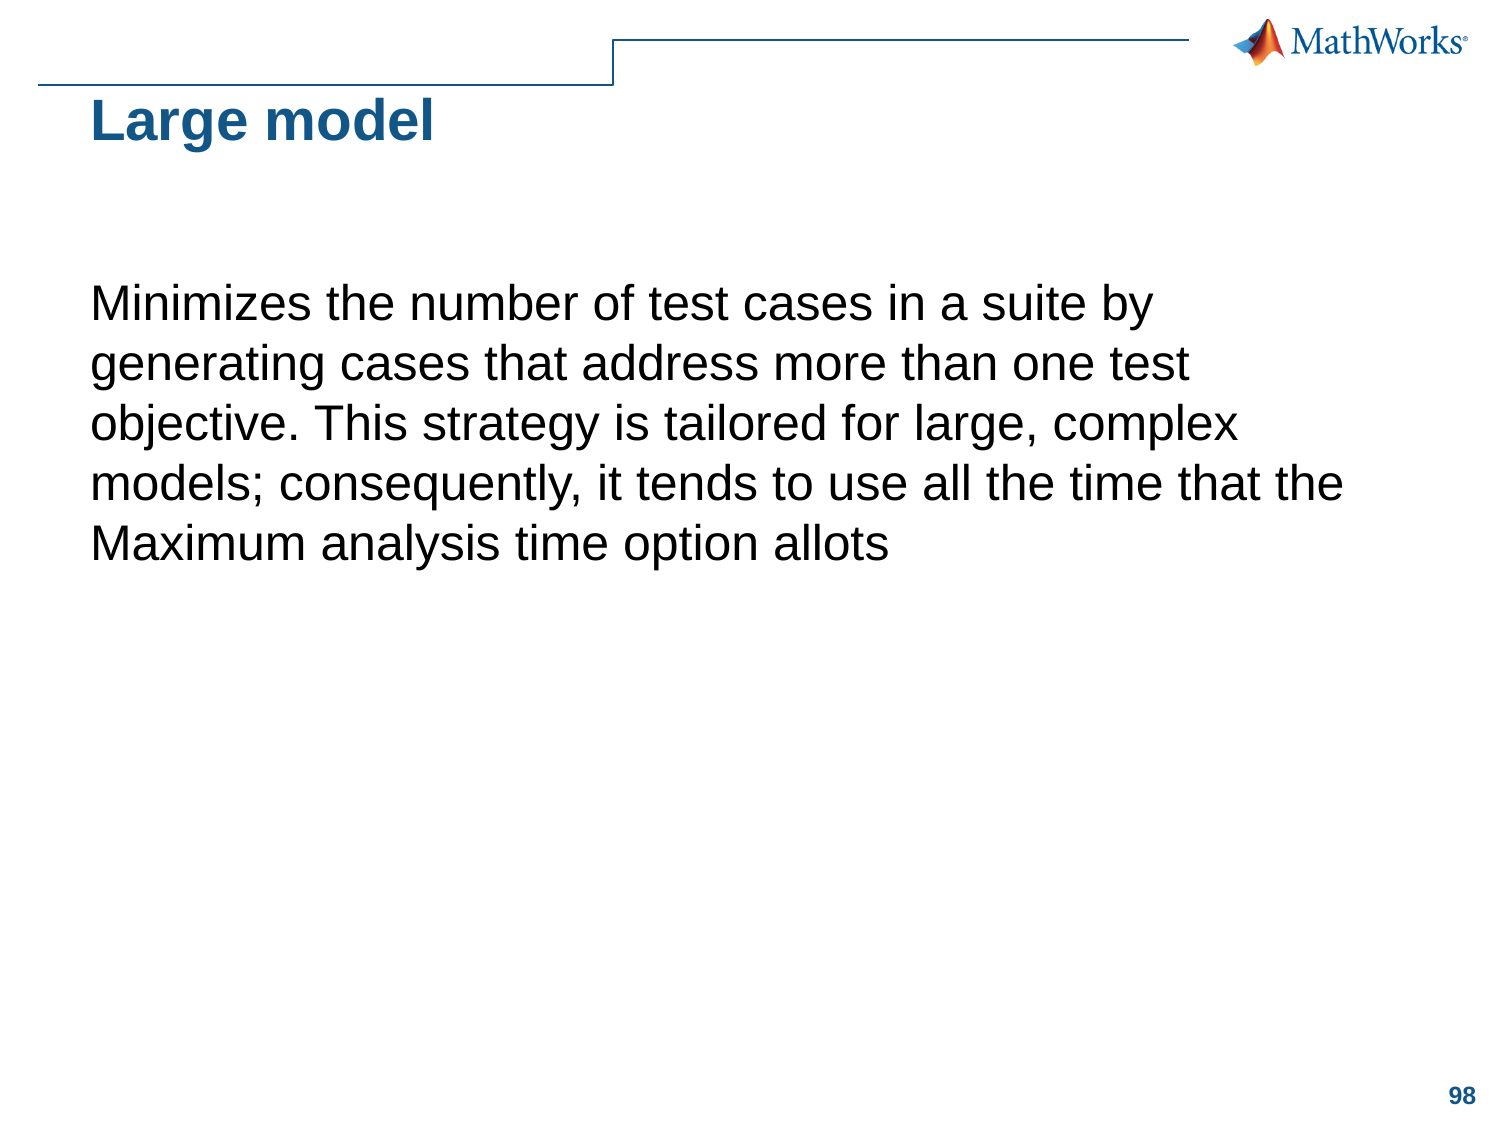

# Large model
Minimizes the number of test cases in a suite by generating cases that address more than one test objective. This strategy is tailored for large, complex models; consequently, it tends to use all the time that the Maximum analysis time option allots